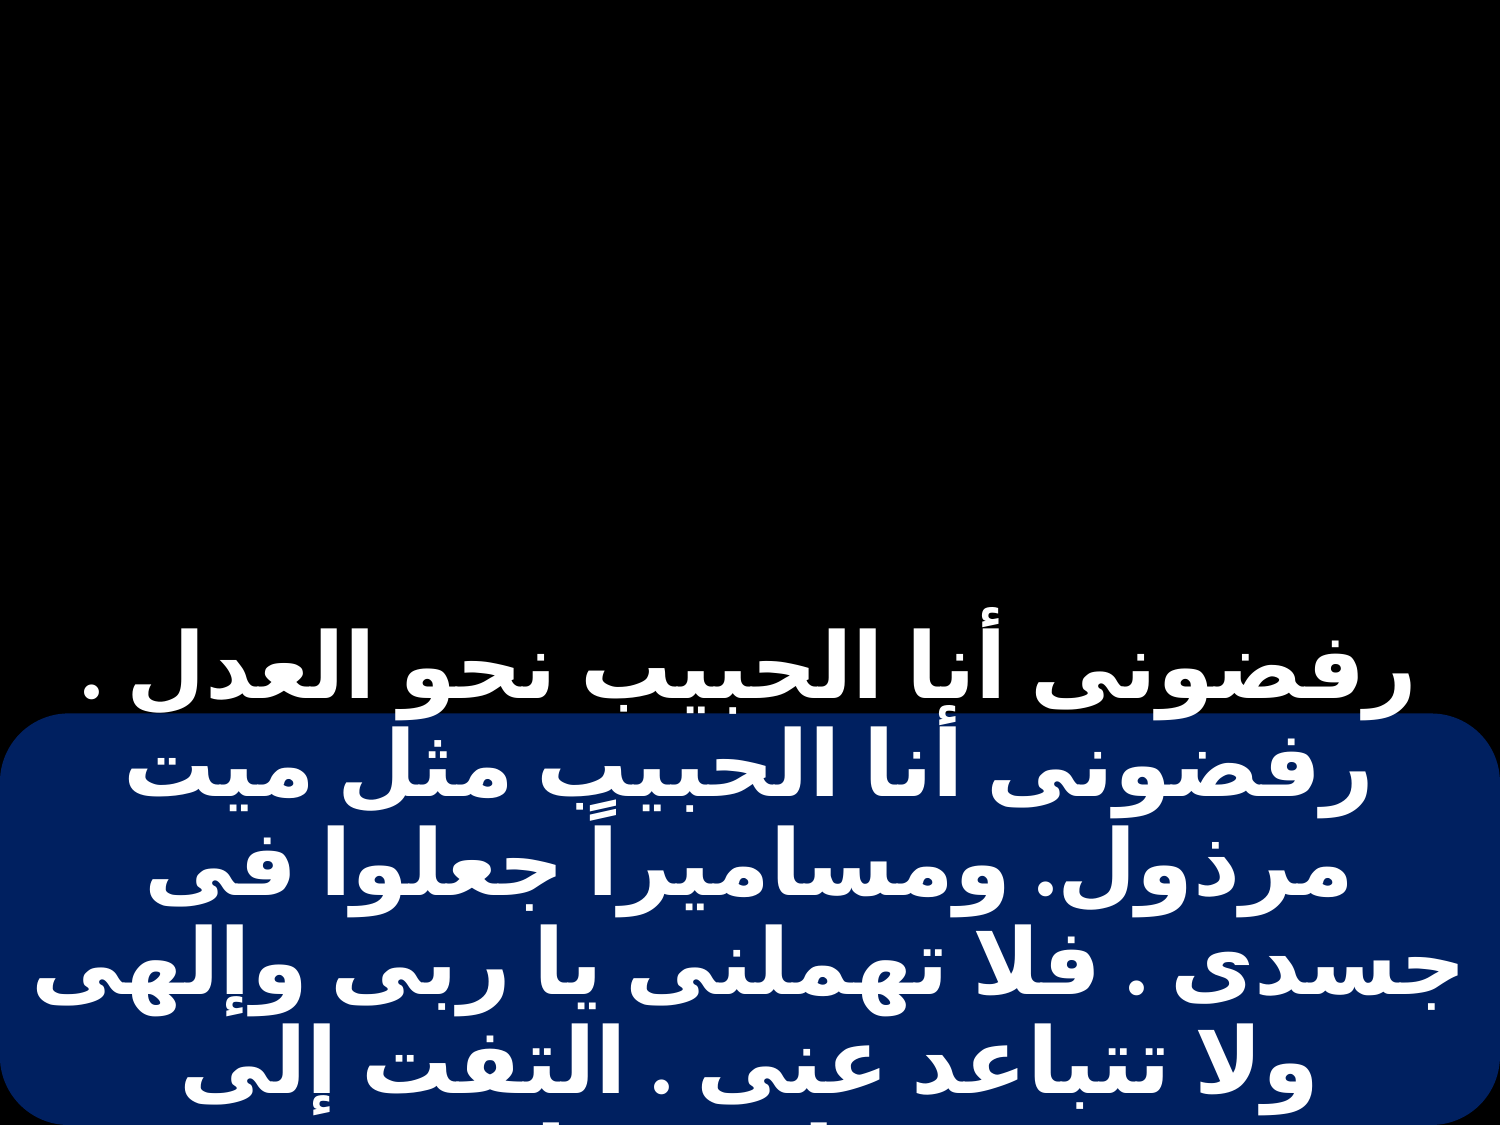

# رفضونى أنا الحبيب نحو العدل . رفضونى أنا الحبيب مثل ميت مرذول. ومساميراً جعلوا فى جسدى . فلا تهملنى يا ربى وإلهى ولا تتباعد عنى . التفت إلى معونتى يارب خلاصى .